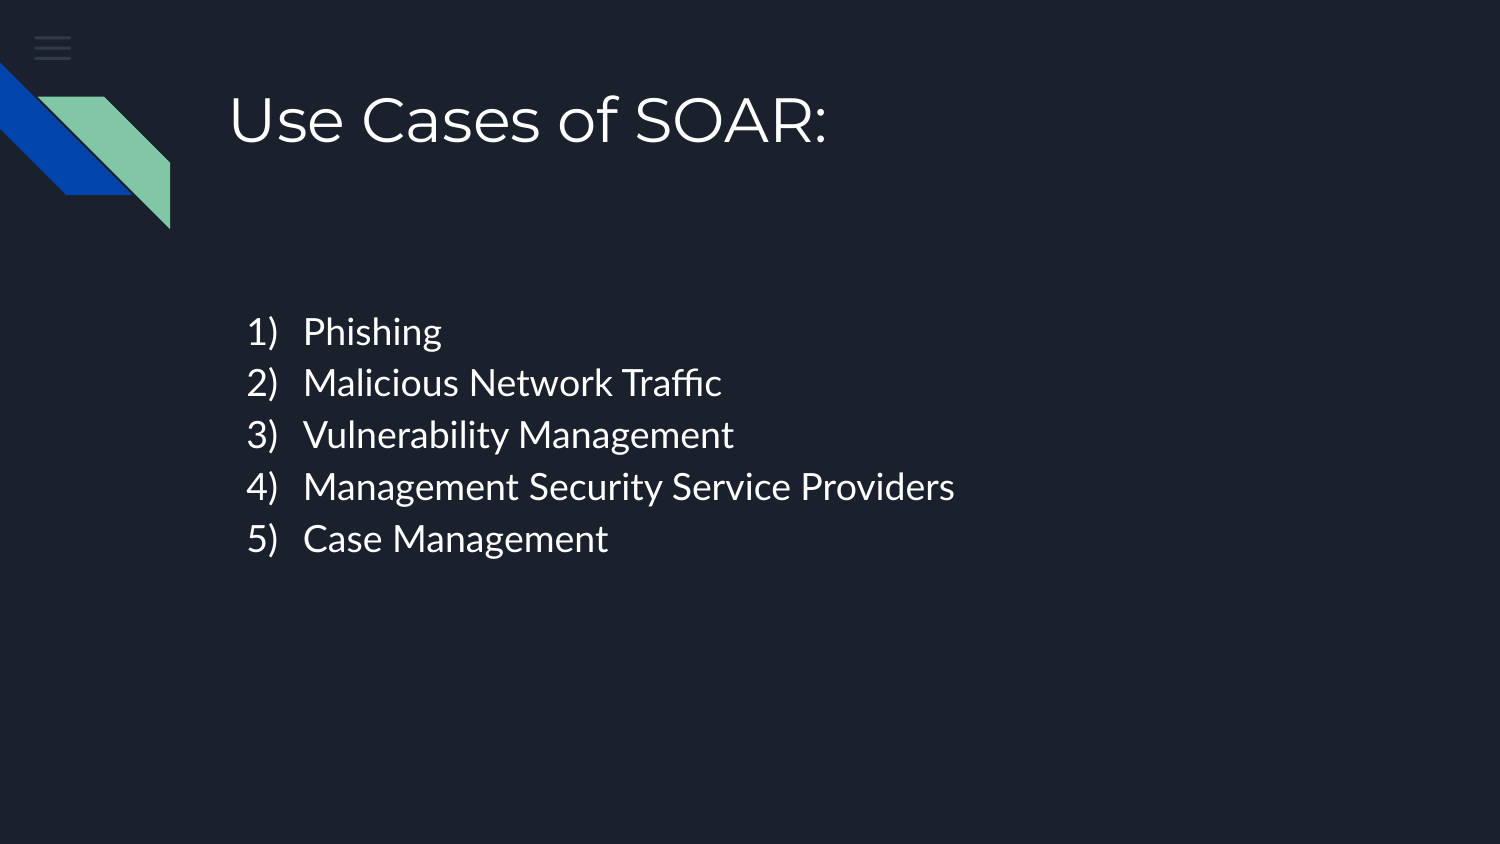

# Use Cases of SOAR:
Phishing
Malicious Network Traffic
Vulnerability Management
Management Security Service Providers
Case Management